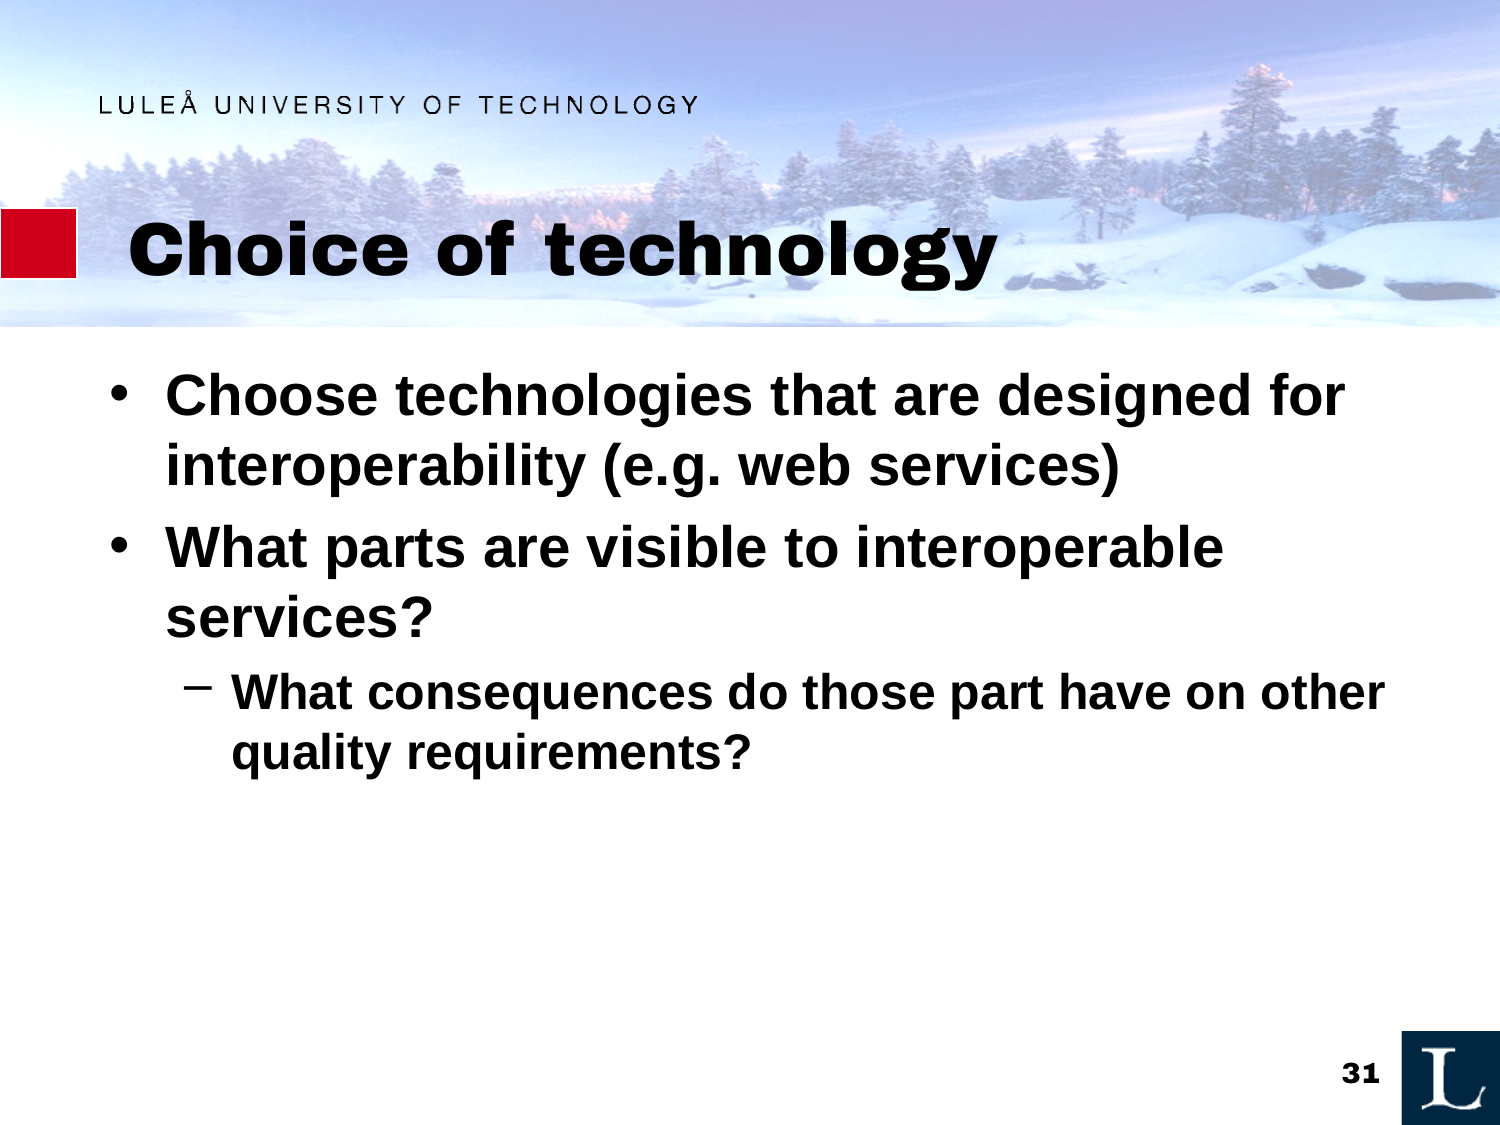

# Choice of technology
Choose technologies that are designed for interoperability (e.g. web services)
What parts are visible to interoperable services?
What consequences do those part have on other quality requirements?

31